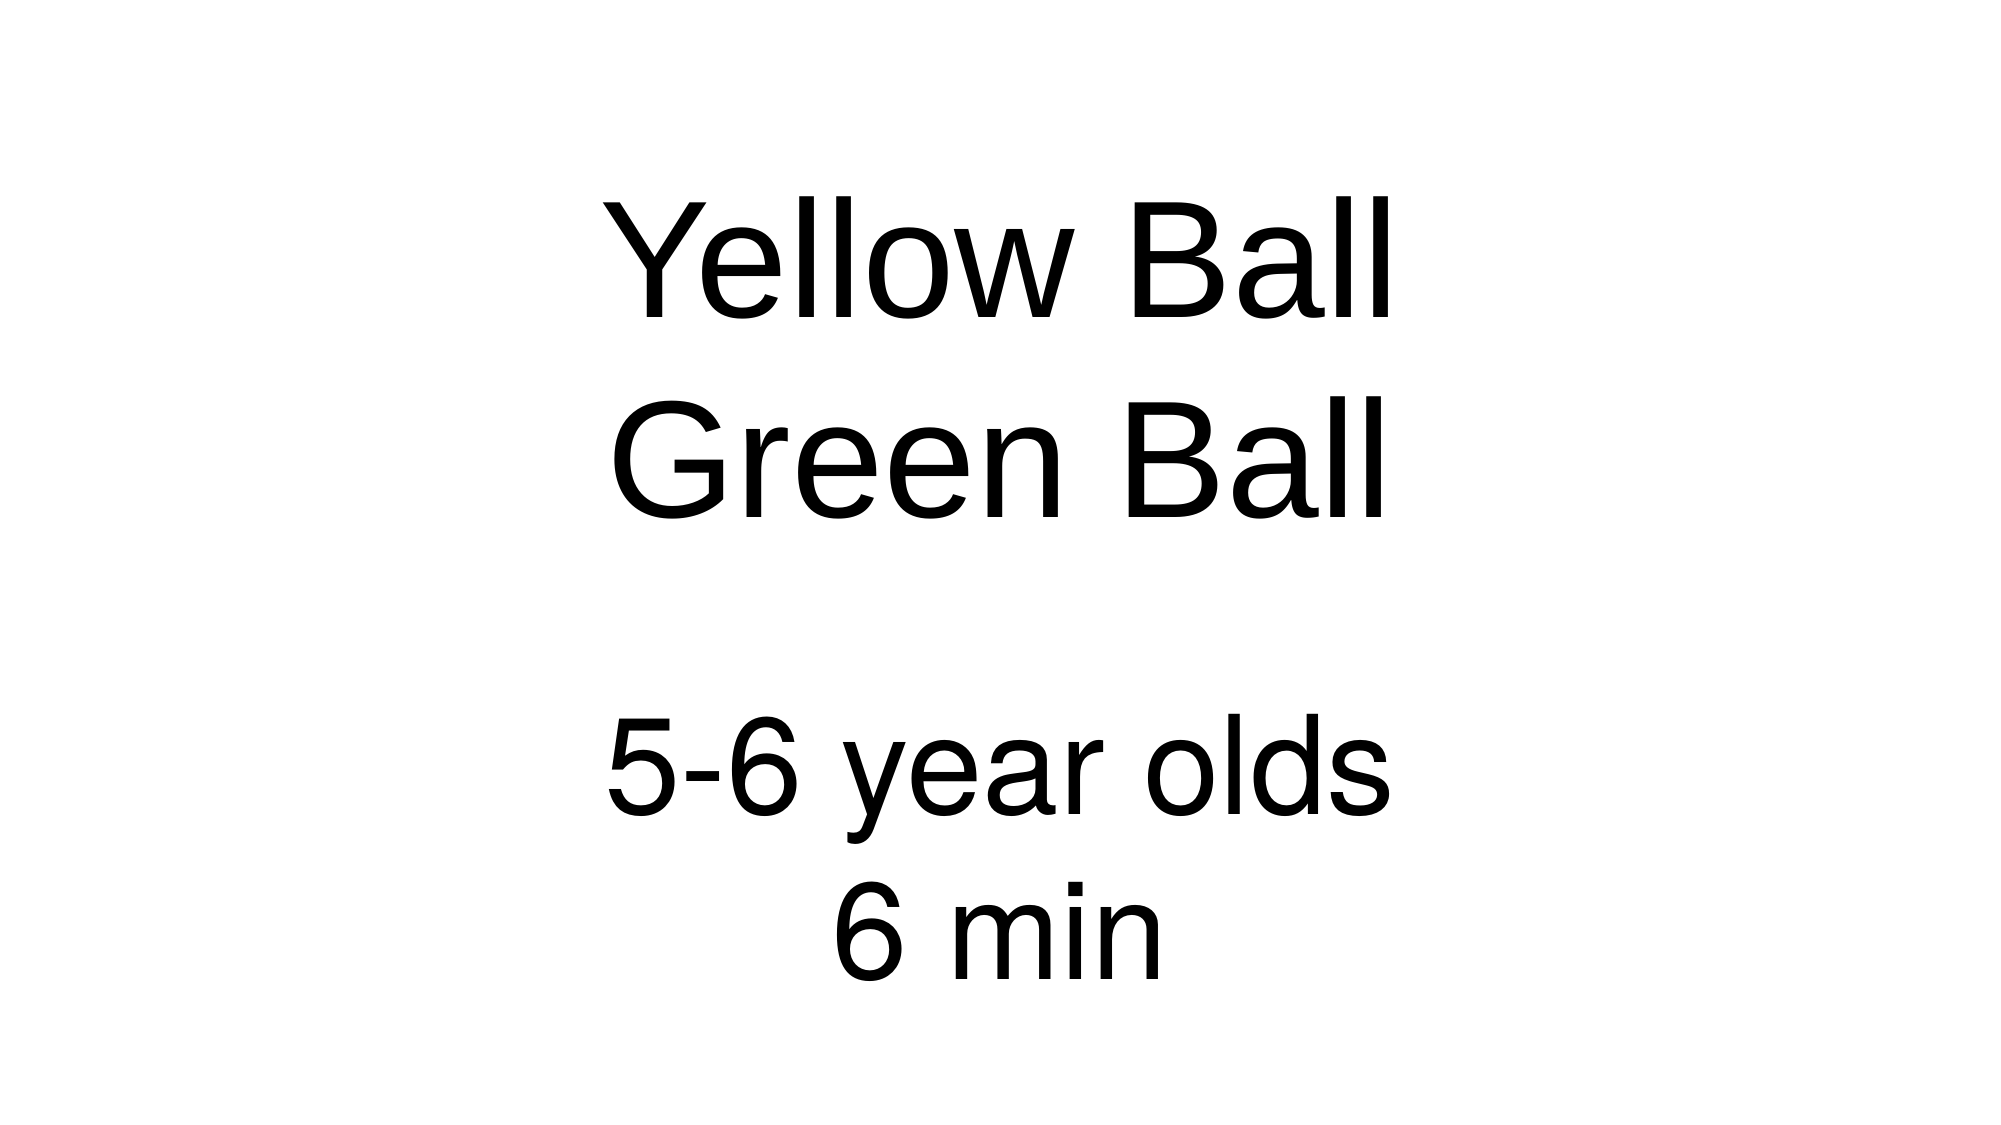

Yellow Ball
Green Ball
5-6 year olds
6 min